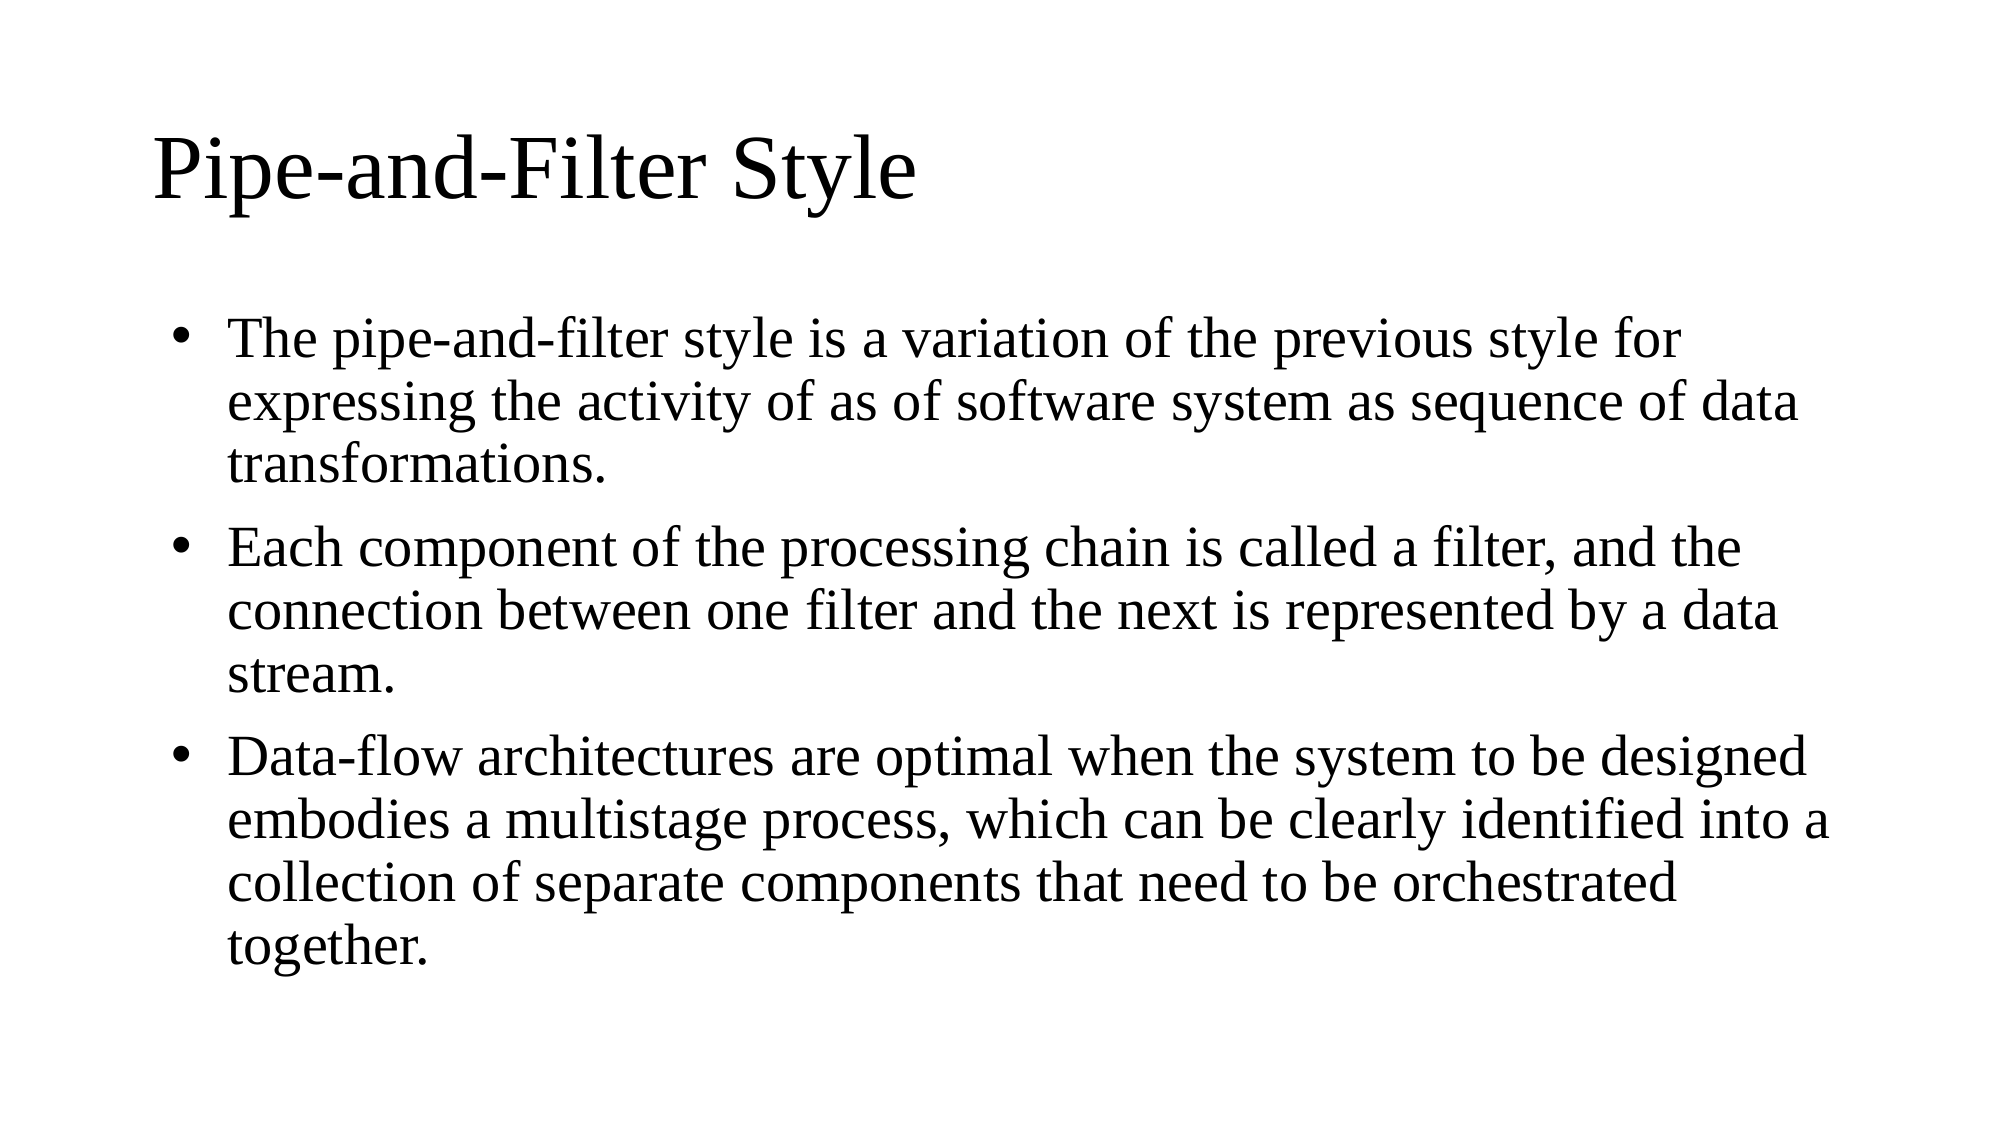

# Pipe-and-Filter Style
The pipe-and-filter style is a variation of the previous style for expressing the activity of as of software system as sequence of data transformations.
Each component of the processing chain is called a filter, and the connection between one filter and the next is represented by a data stream.
Data-flow architectures are optimal when the system to be designed embodies a multistage process, which can be clearly identified into a collection of separate components that need to be orchestrated together.